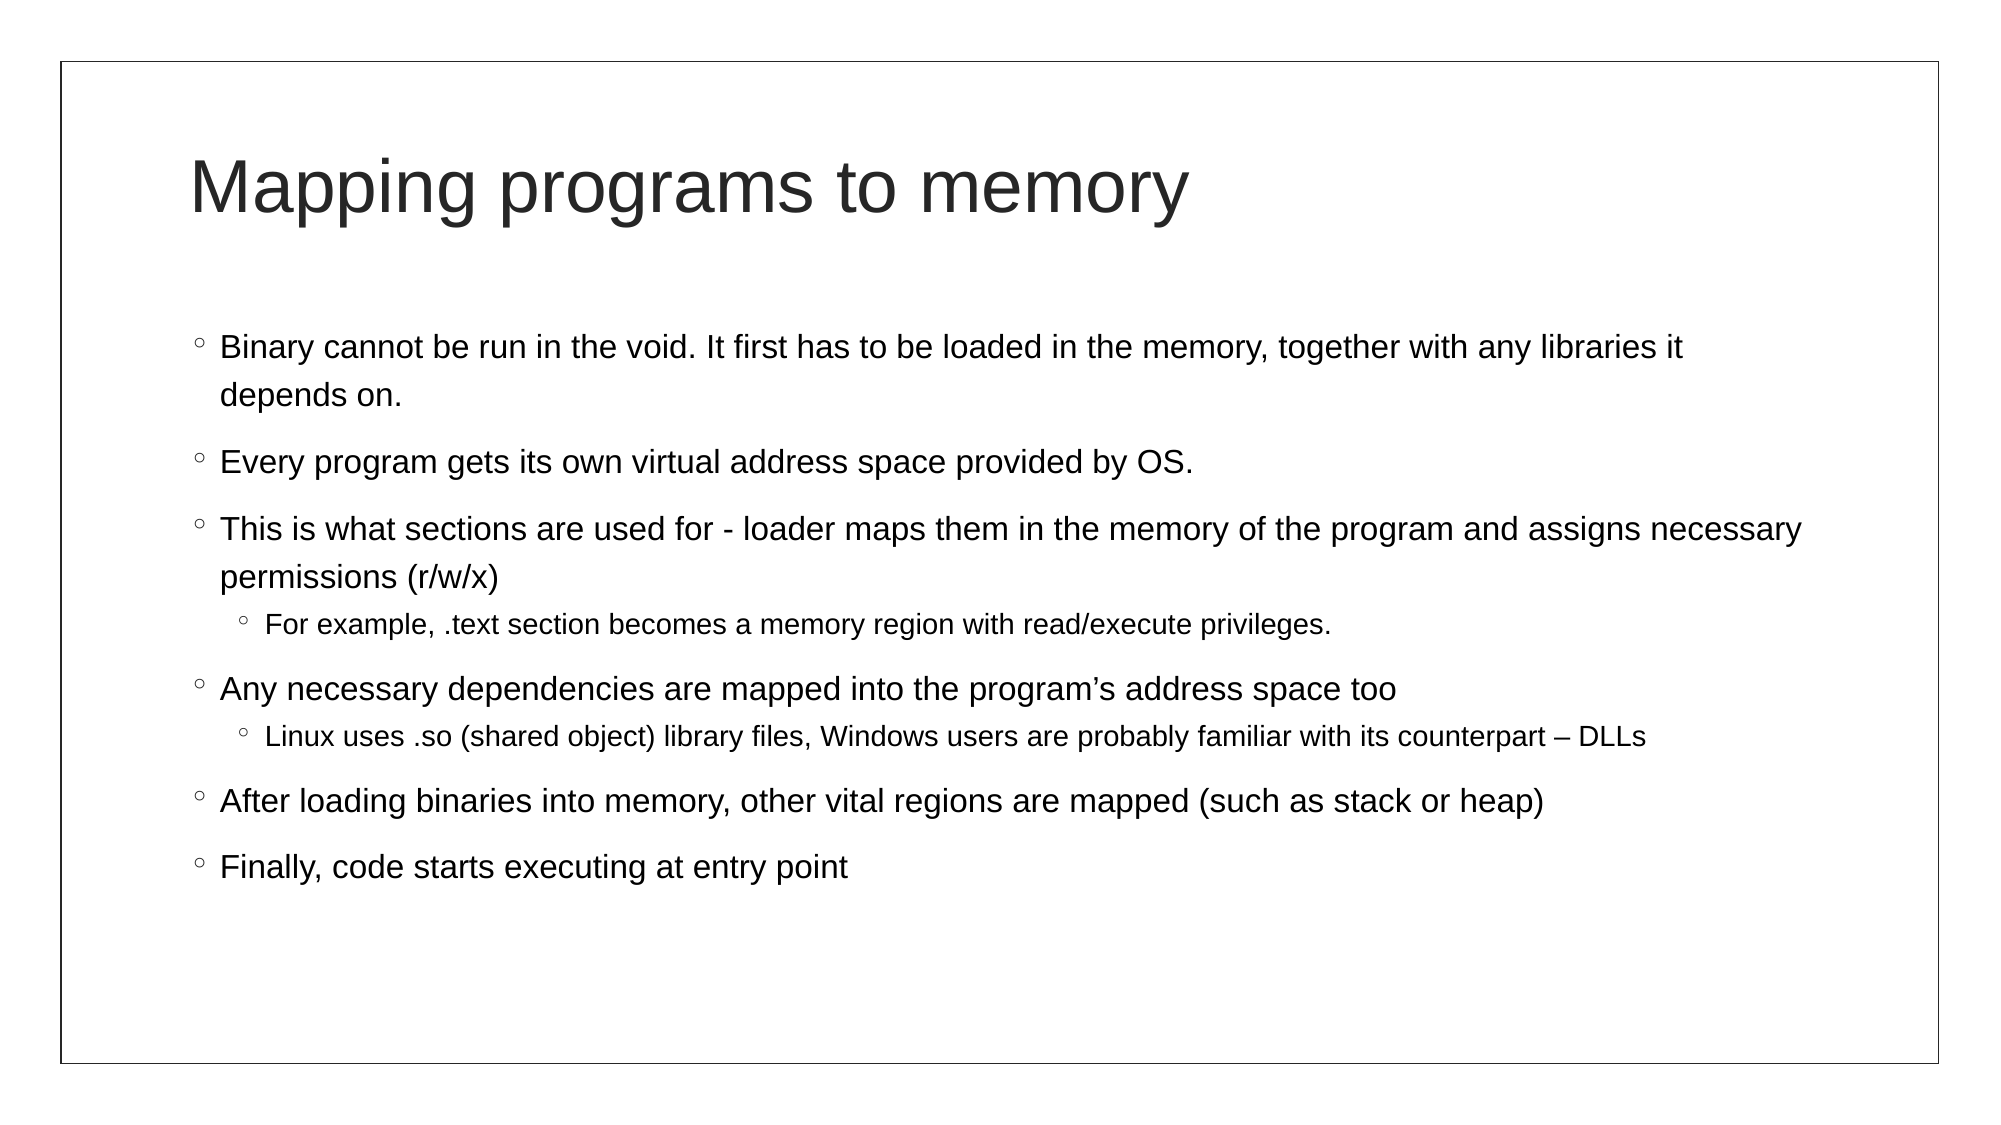

# Mapping programs to memory
Binary cannot be run in the void. It first has to be loaded in the memory, together with any libraries it depends on.
Every program gets its own virtual address space provided by OS.
This is what sections are used for - loader maps them in the memory of the program and assigns necessary permissions (r/w/x)
For example, .text section becomes a memory region with read/execute privileges.
Any necessary dependencies are mapped into the program’s address space too
Linux uses .so (shared object) library files, Windows users are probably familiar with its counterpart – DLLs
After loading binaries into memory, other vital regions are mapped (such as stack or heap)
Finally, code starts executing at entry point